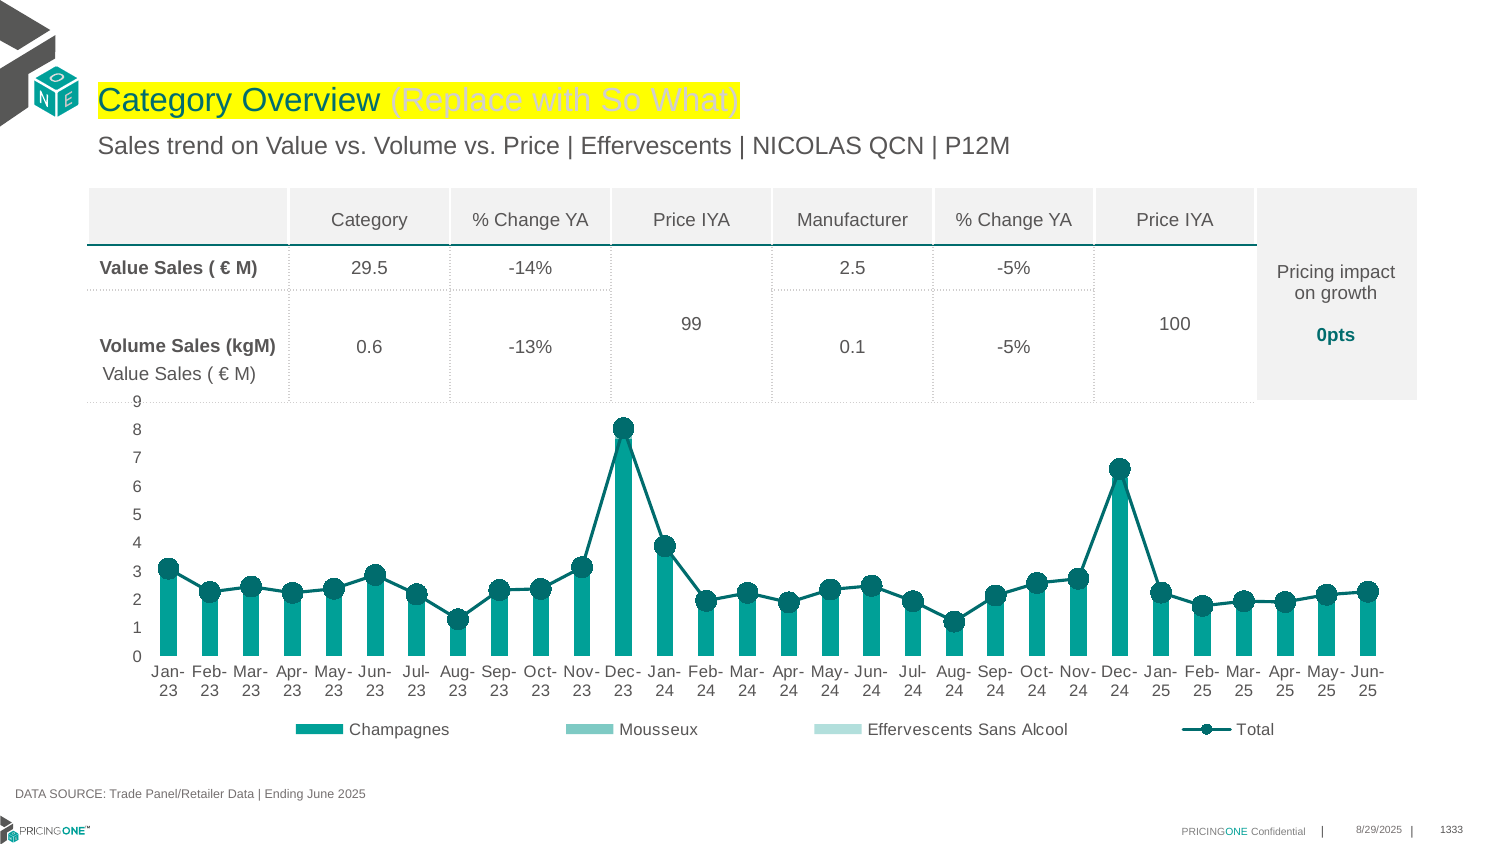

# Category Overview (Replace with So What)
Sales trend on Value vs. Volume vs. Price | Effervescents | NICOLAS QCN | P12M
|  | Category | % Change YA | Price IYA | Manufacturer | % Change YA | Price IYA | Pricing impact on growth 0pts |
| --- | --- | --- | --- | --- | --- | --- | --- |
| Value Sales ( € M) | 29.5 | -14% | 99 | 2.5 | -5% | 100 |  |
| Volume Sales (kgM) | 0.6 | -13% |  | 0.1 | -5% |  |  |
Value Sales ( € M)

### Chart

| Category | Champagnes | Mousseux | Effervescents Sans Alcool | Total |
|---|---|---|---|---|
| Jan-23 | 2.907949 | 0.171458 | 0.002256 | 3.081663 |
| Feb-23 | 2.108701 | 0.147775 | 0.002587 | 2.259063 |
| Mar-23 | 2.279368 | 0.165416 | 0.004192 | 2.448976 |
| Apr-23 | 2.055656 | 0.169069 | 0.003955 | 2.22868 |
| May-23 | 2.183958 | 0.184849 | 0.005437 | 2.374244 |
| Jun-23 | 2.636009 | 0.216268 | 0.00725 | 2.859527 |
| Jul-23 | 2.011628 | 0.160656 | 0.005375 | 2.177659 |
| Aug-23 | 1.177215 | 0.114467 | 0.003578 | 1.29526 |
| Sep-23 | 2.149628 | 0.170805 | 0.007539 | 2.327972 |
| Oct-23 | 2.188655 | 0.174564 | 0.006024 | 2.369243 |
| Nov-23 | 2.946328 | 0.182959 | 0.006687 | 3.135974 |
| Dec-23 | 7.672376 | 0.33521 | 0.030647 | 8.038233 |
| Jan-24 | 3.61133 | 0.237929 | 0.030366 | 3.879625 |
| Feb-24 | 1.778643 | 0.154147 | 0.015301 | 1.948091 |
| Mar-24 | 2.028965 | 0.180324 | 0.018711 | 2.228 |
| Apr-24 | 1.72016 | 0.154671 | 0.016667 | 1.891498 |
| May-24 | 2.153125 | 0.175689 | 0.017758 | 2.346572 |
| Jun-24 | 2.261488 | 0.197739 | 0.018427 | 2.477654 |
| Jul-24 | 1.760565 | 0.157945 | 0.016067 | 1.934577 |
| Aug-24 | 1.102904 | 0.102328 | 0.009804 | 1.215036 |
| Sep-24 | 1.954049 | 0.162474 | 0.018183 | 2.134706 |
| Oct-24 | 2.380063 | 0.178543 | 0.017818 | 2.576424 |
| Nov-24 | 2.522547 | 0.185027 | 0.020522 | 2.728096 |
| Dec-24 | 6.26895 | 0.279681 | 0.056741 | 6.605372 |
| Jan-25 | 2.028121 | 0.1665 | 0.042537 | 2.237158 |
| Feb-25 | 1.602056 | 0.138572 | 0.029498 | 1.770126 |
| Mar-25 | 1.747289 | 0.158078 | 0.029267 | 1.934634 |
| Apr-25 | 1.711123 | 0.166183 | 0.028995 | 1.906301 |
| May-25 | 1.959122 | 0.174516 | 0.029128 | 2.162766 |
| Jun-25 | 2.049846 | 0.186207 | 0.033436 | 2.269489 |
DATA SOURCE: Trade Panel/Retailer Data | Ending June 2025

8/29/2025
1333